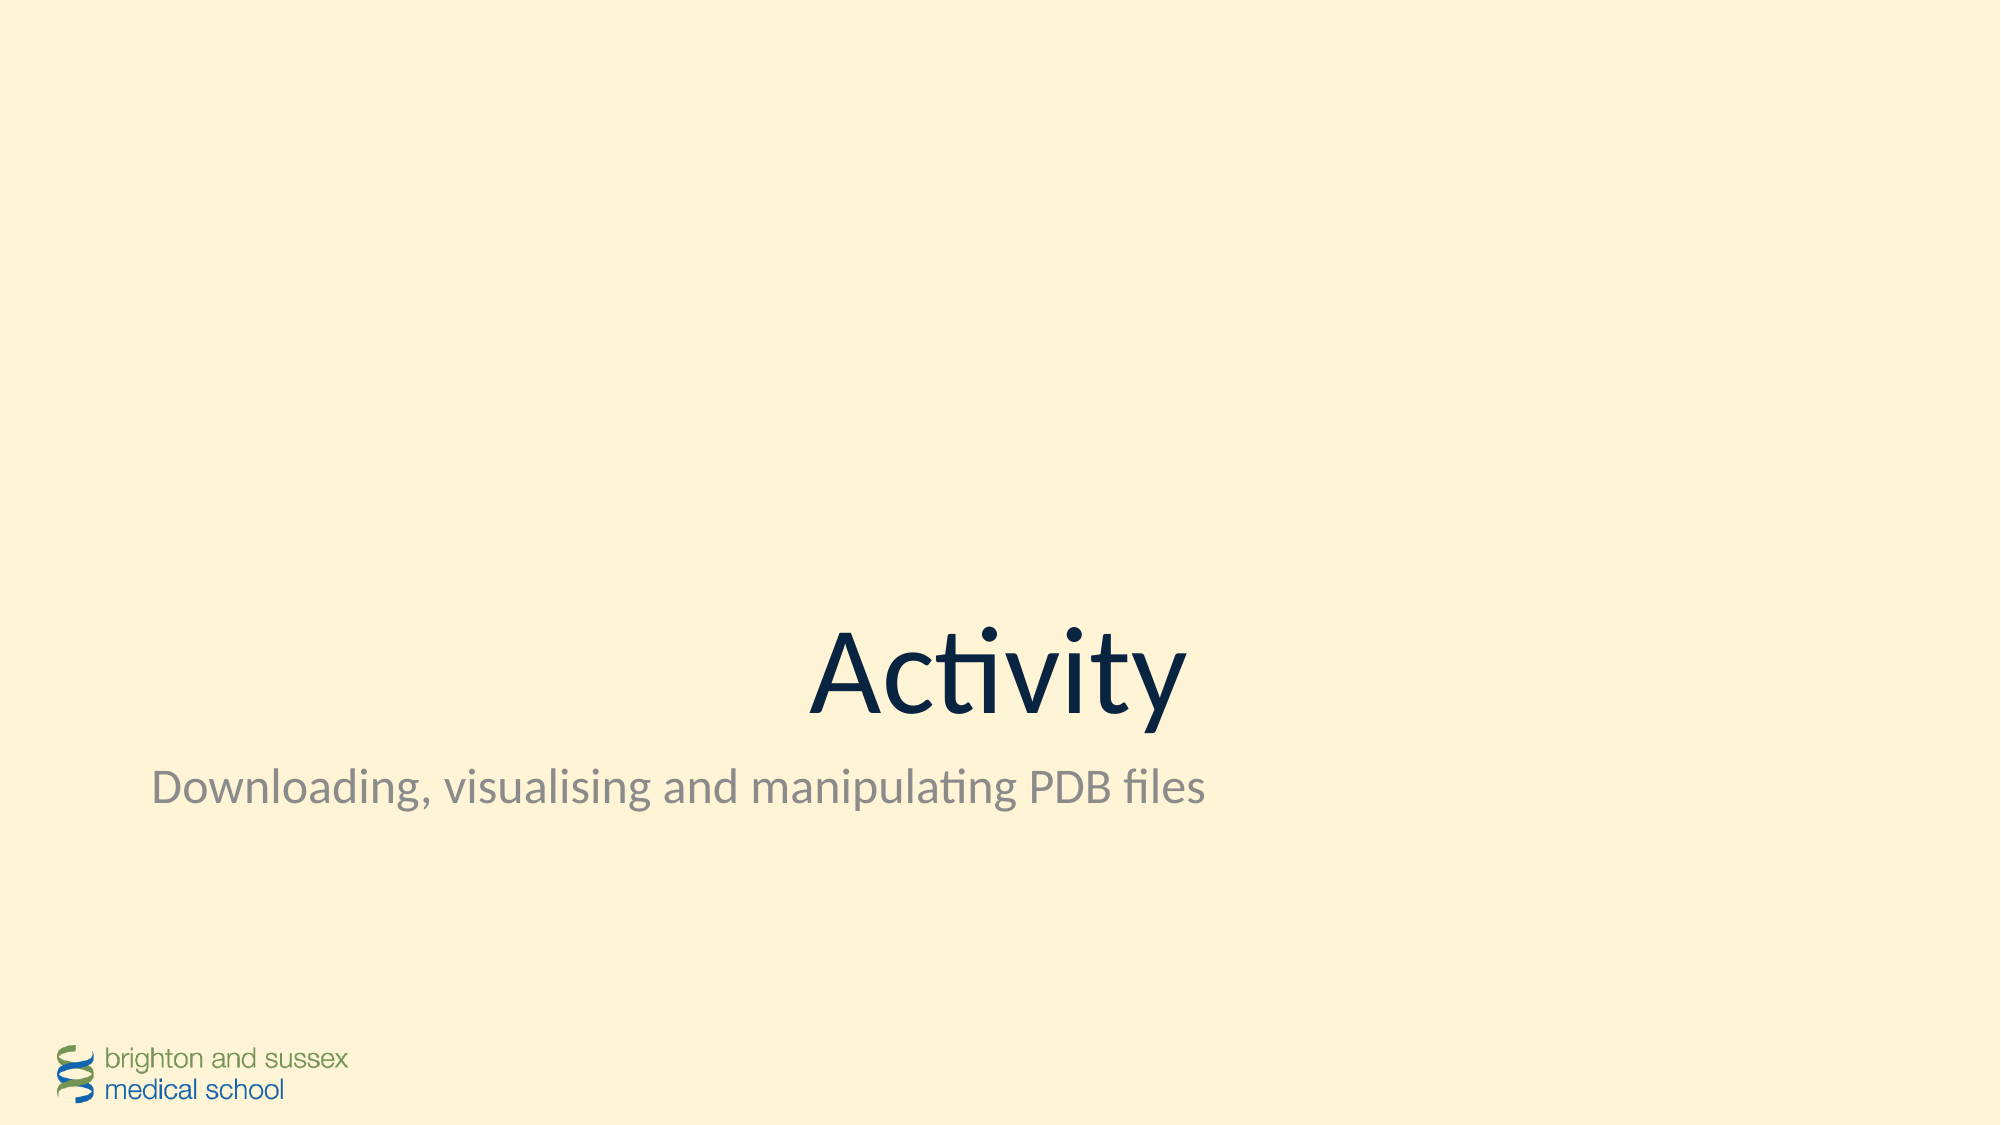

# Activity
Downloading, visualising and manipulating PDB files